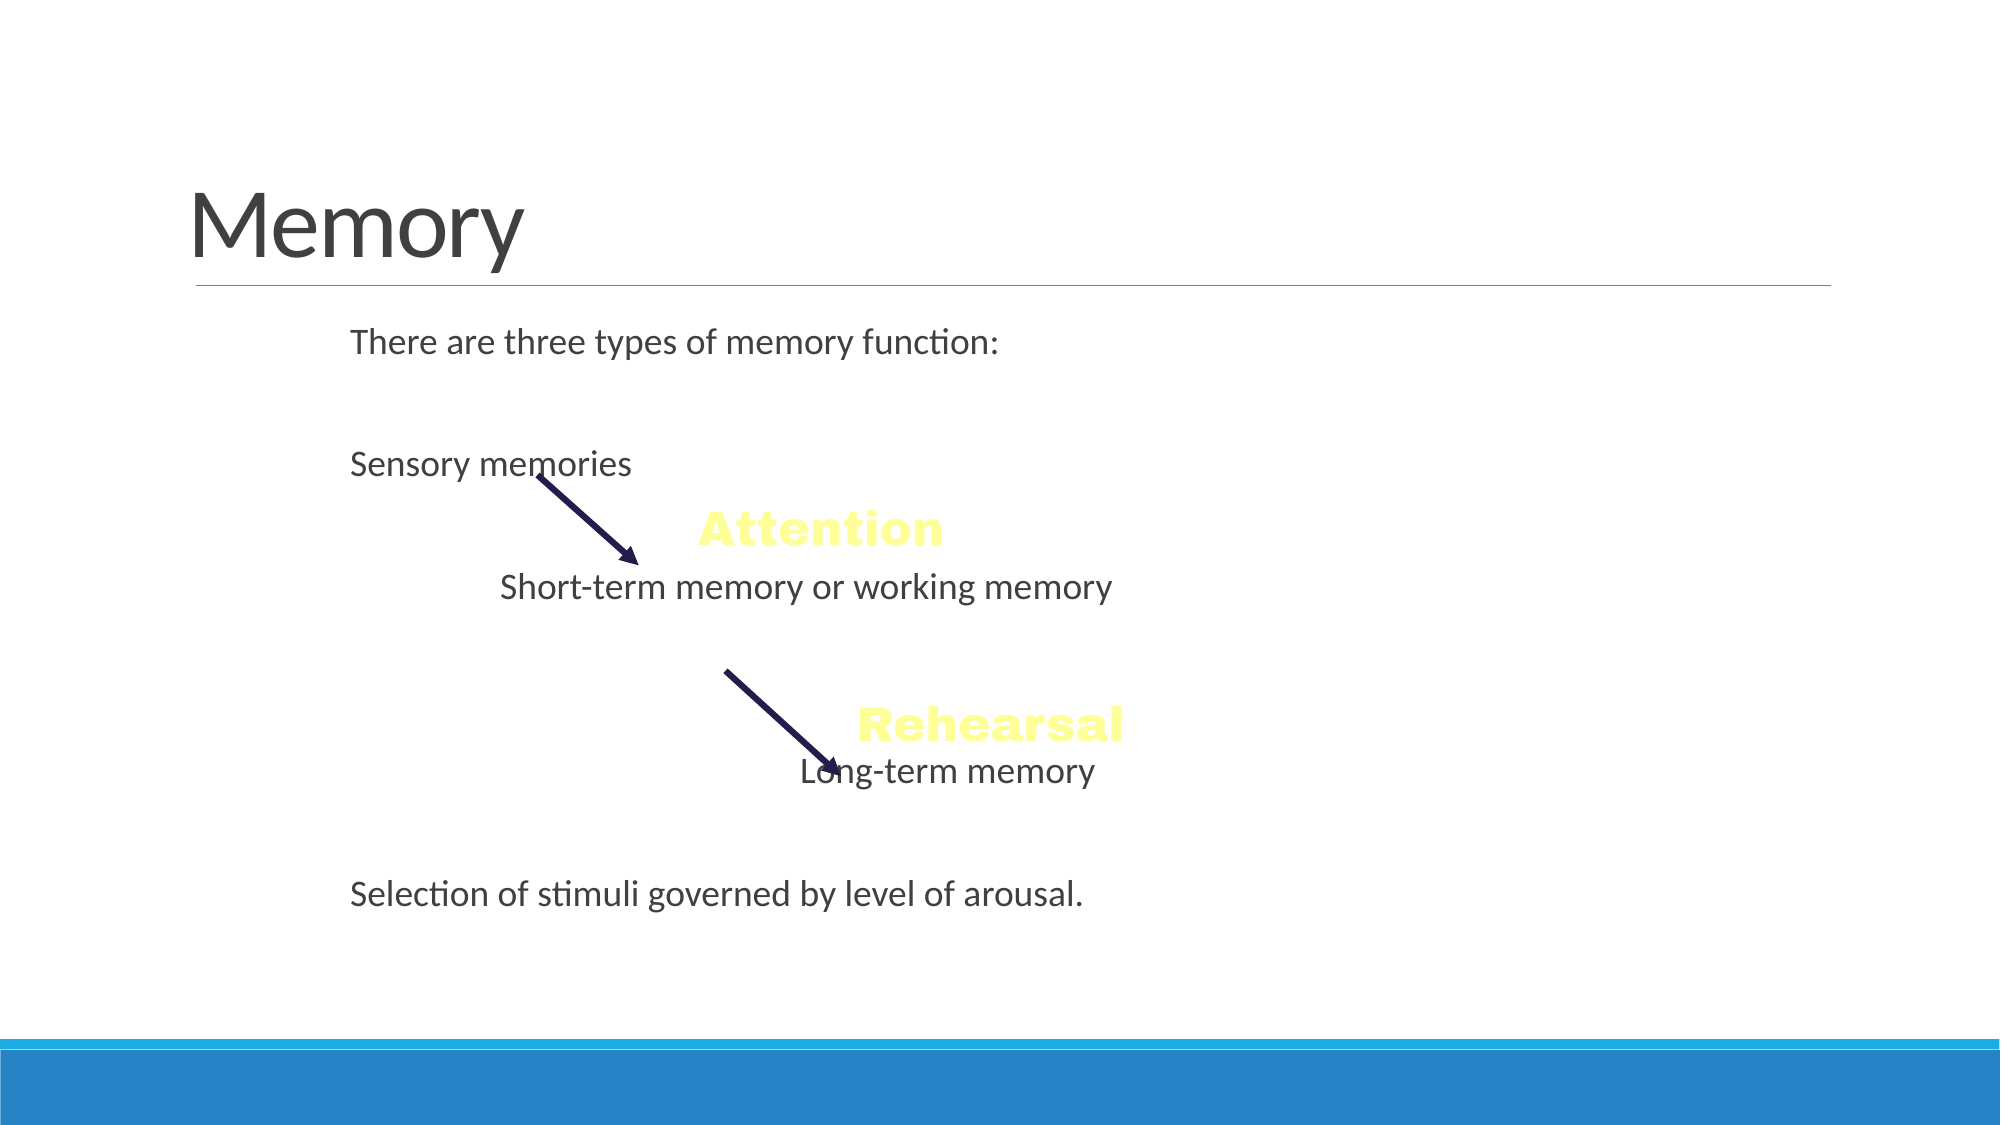

# Memory
There are three types of memory function:

Sensory memories

	Short-term memory or working memory

			Long-term memory

Selection of stimuli governed by level of arousal.

Attention

Rehearsal